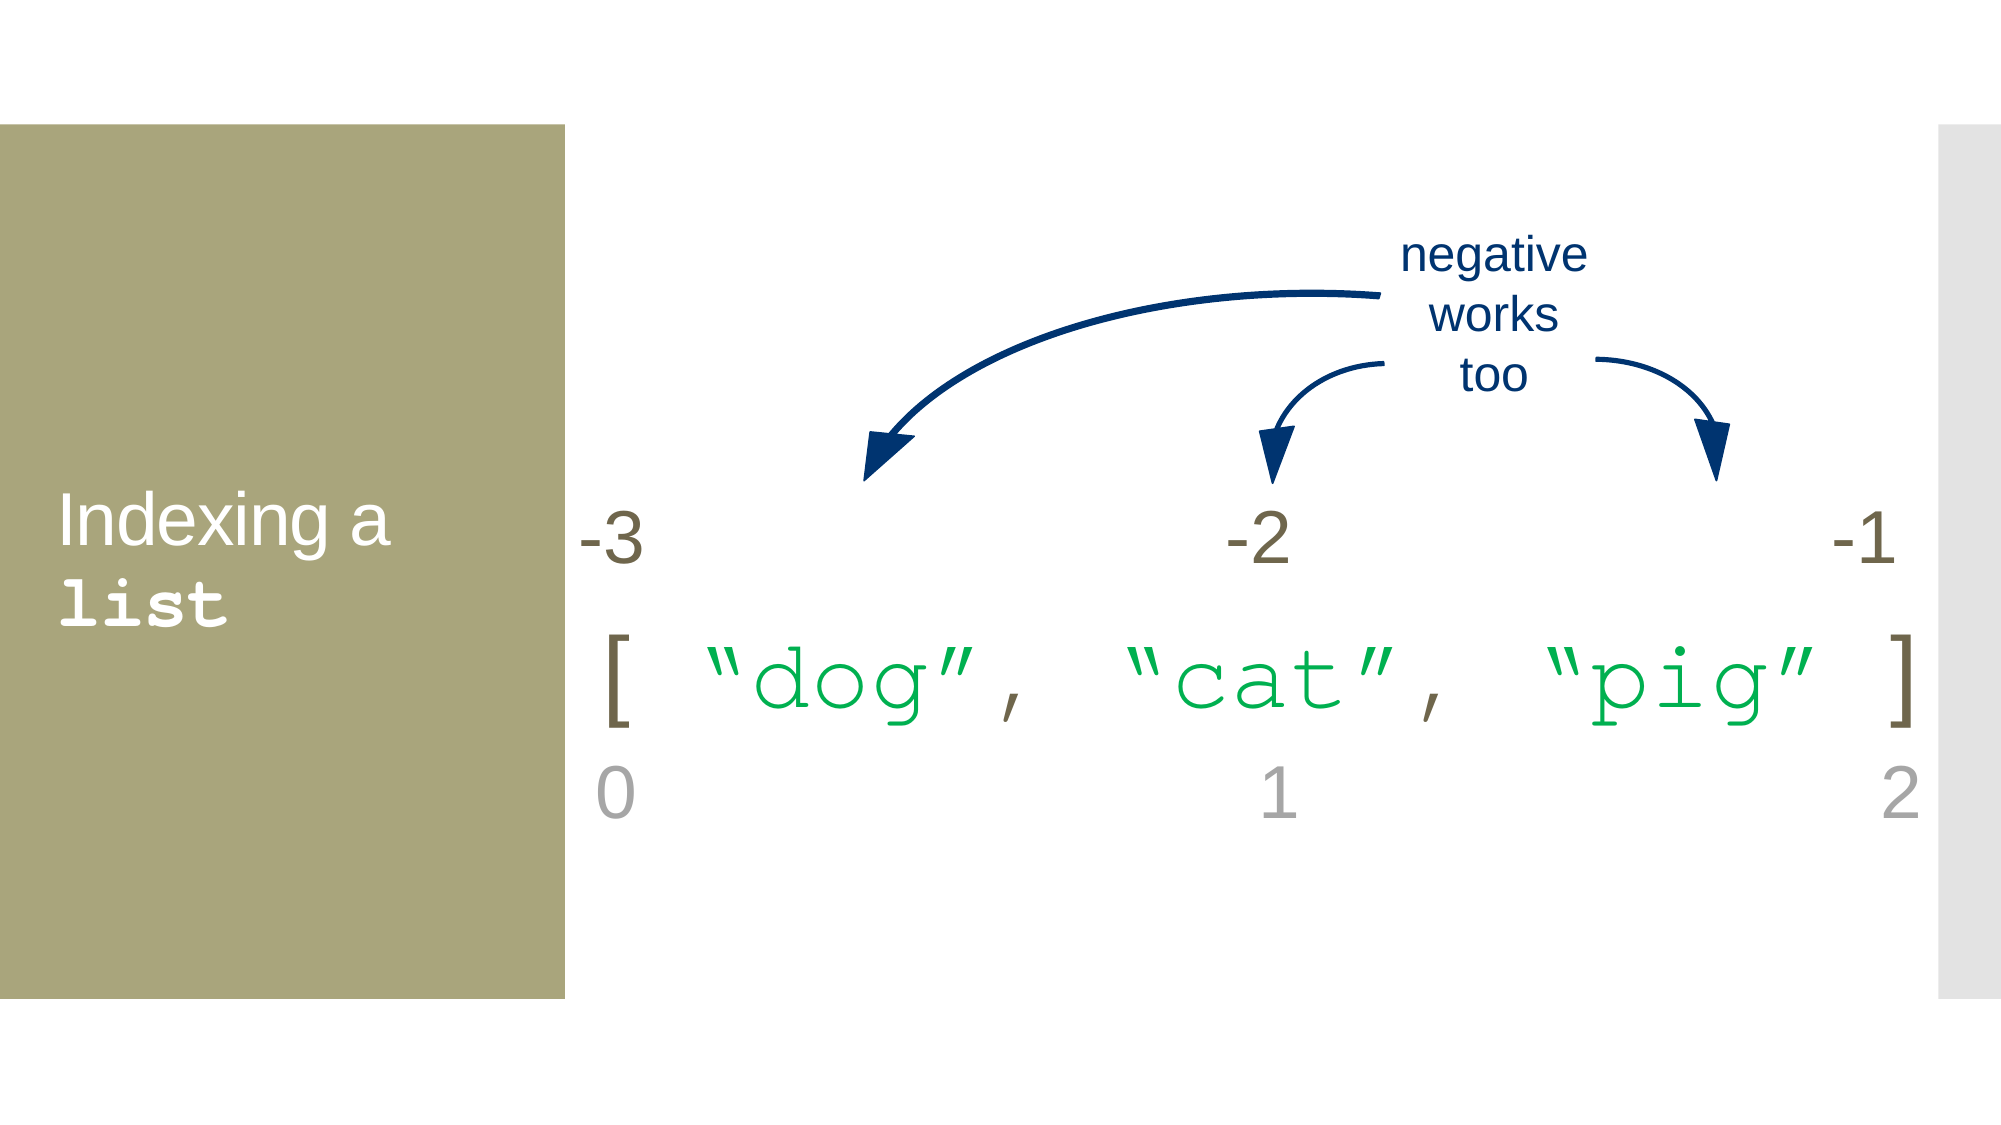

-3                            -2                          -1
[ “dog”, “cat”, “pig” ]
0                              1                            2
# Indexing a list

negative
works
too